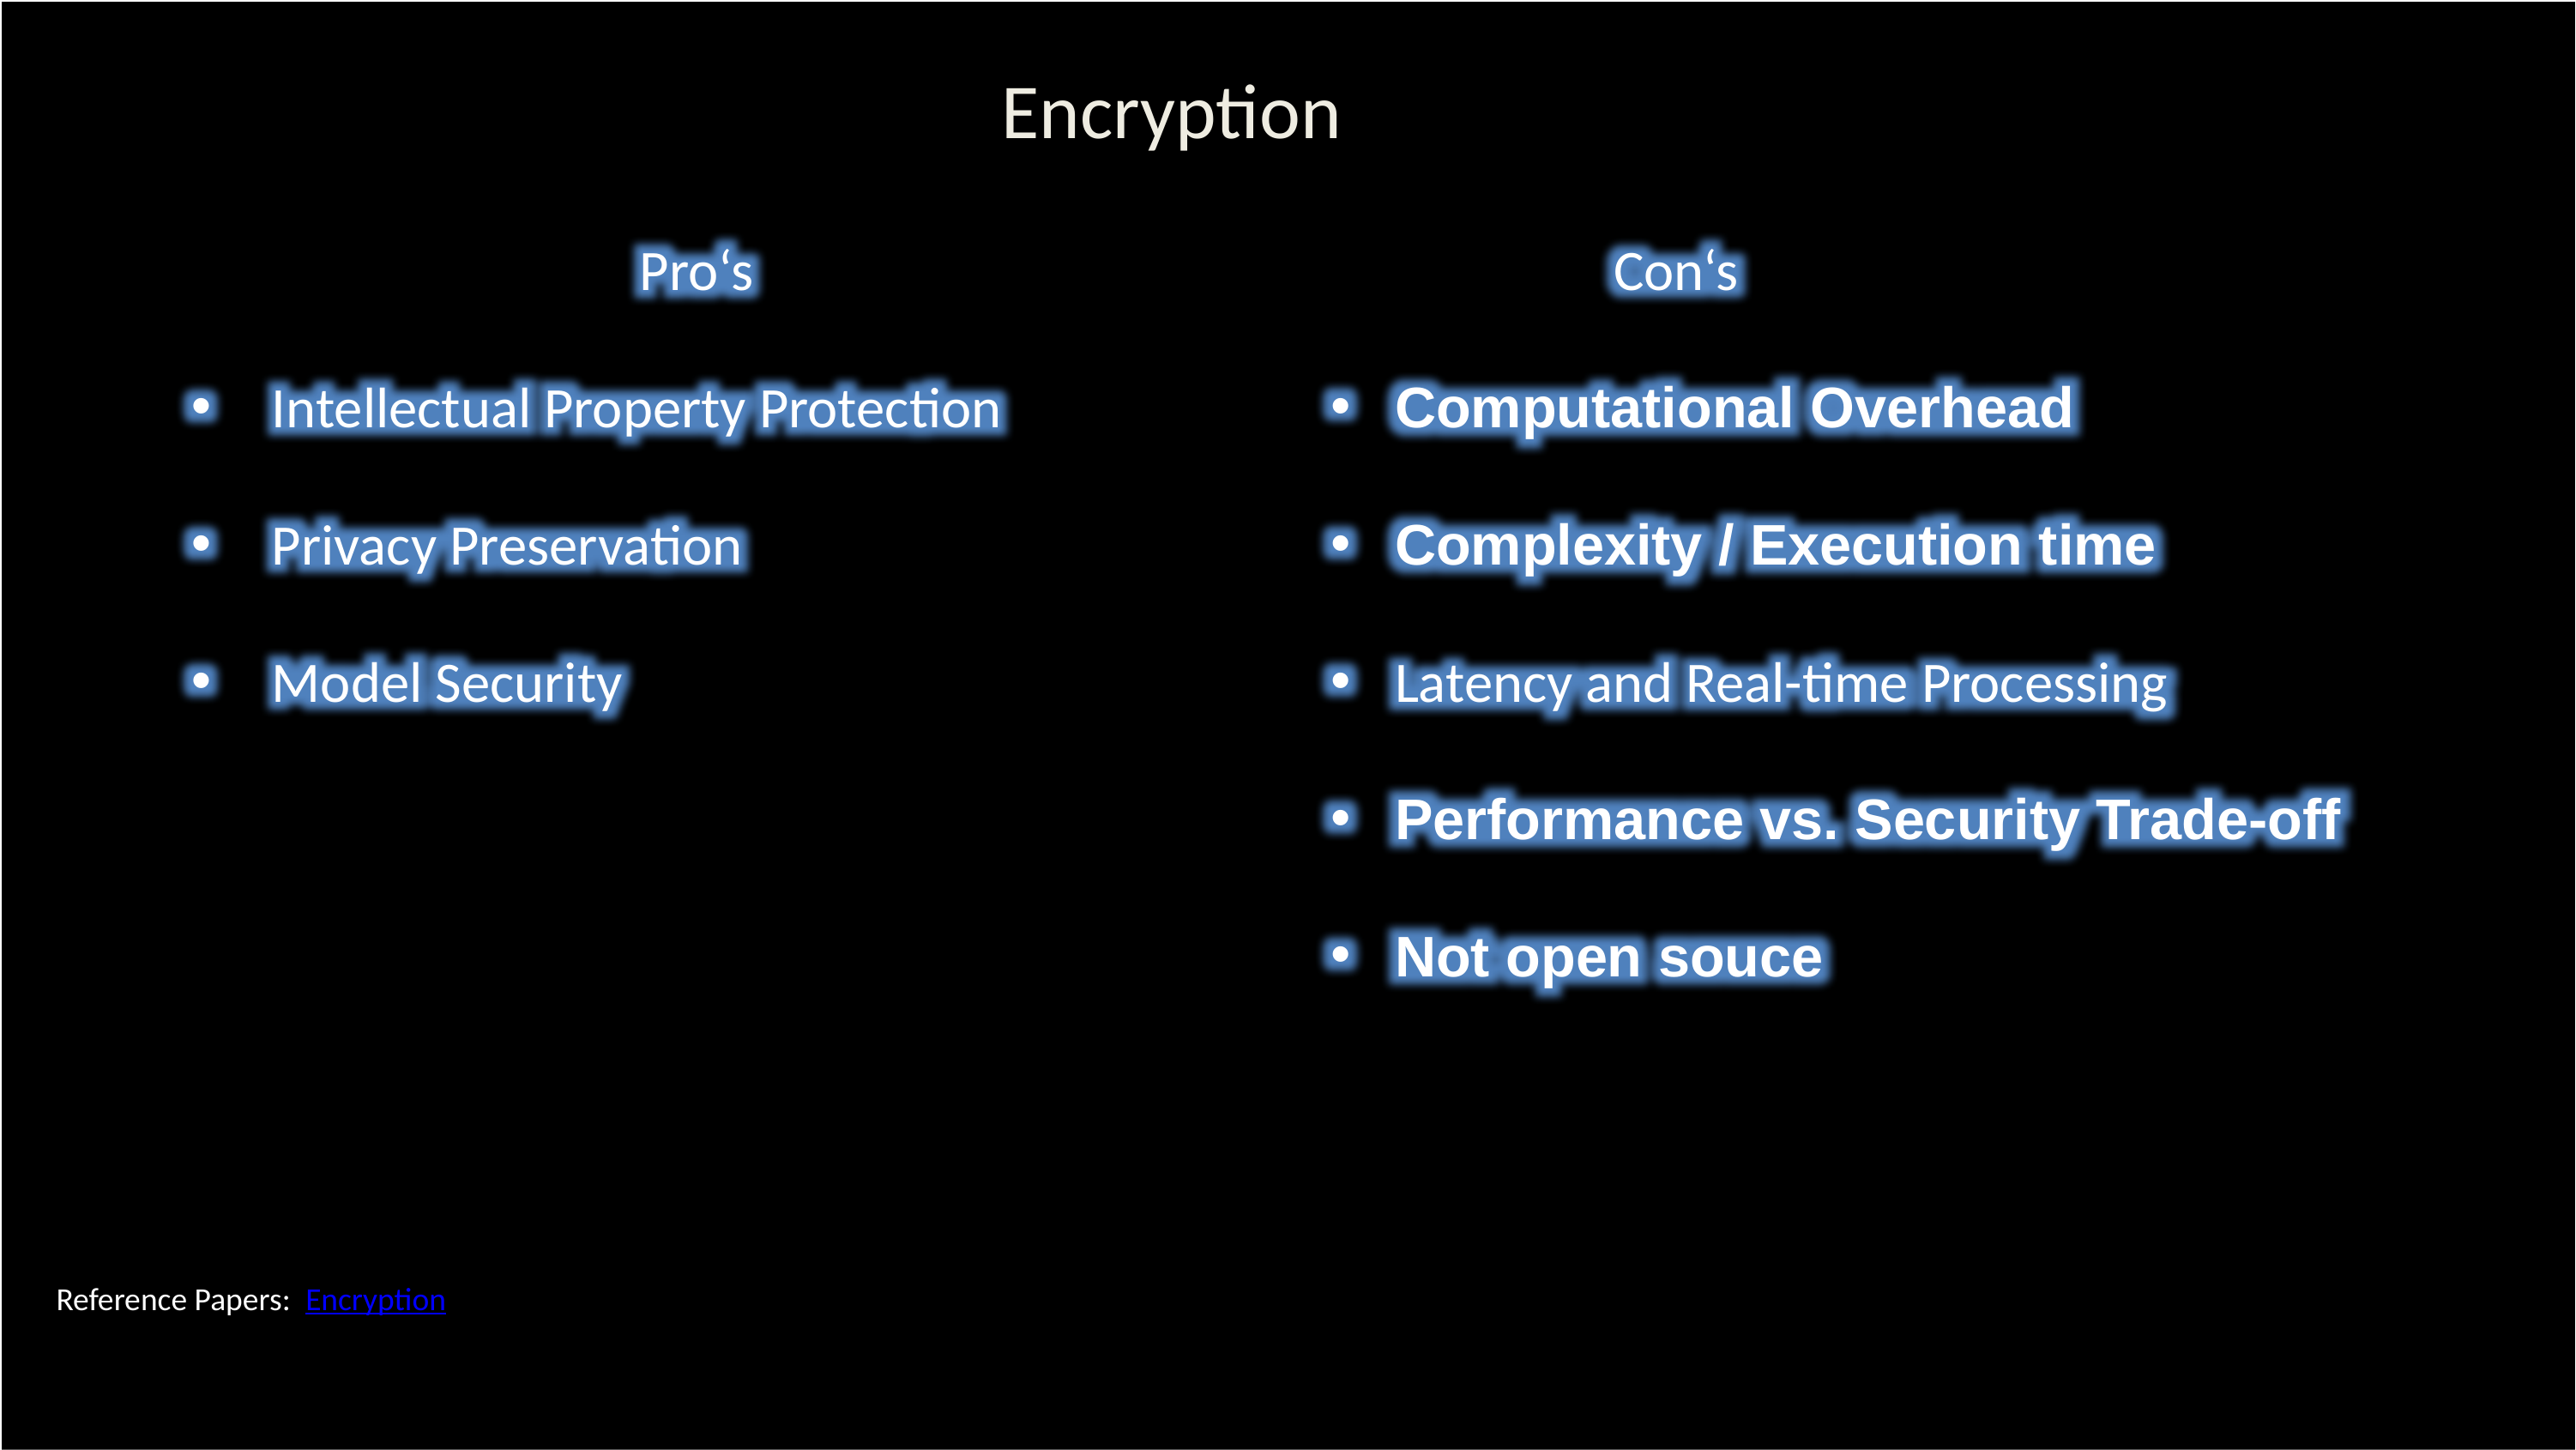

Encryption
Pro‘s

Intellectual Property Protection

Privacy Preservation

Model Security

                      Con‘s

Computational Overhead

Complexity / Execution time

Latency and Real-time Processing

Performance vs. Security Trade-off

Not open souce

Reference Papers:  Encryption